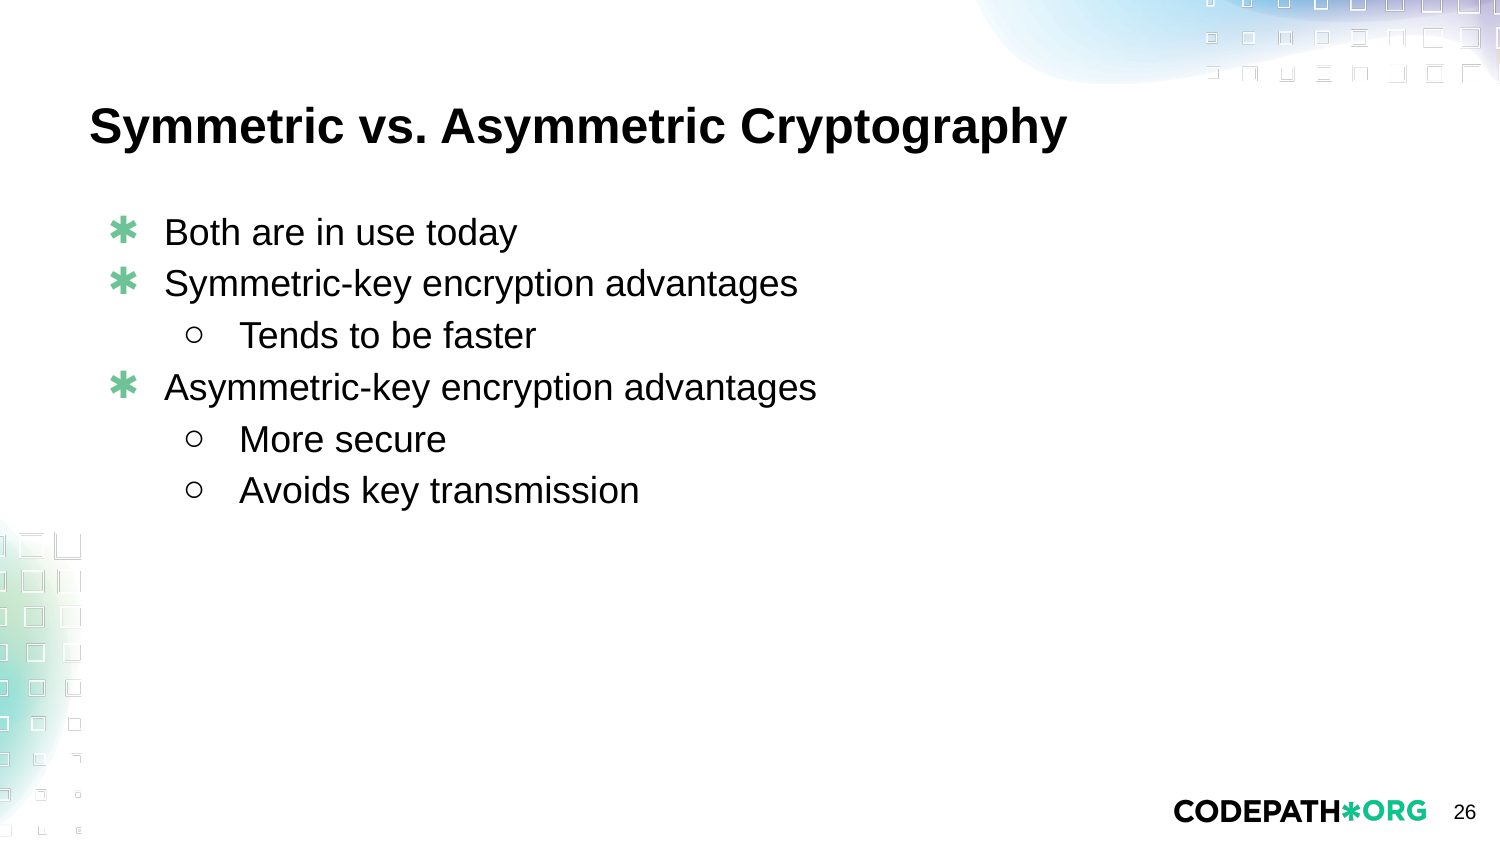

# Symmetric vs. Asymmetric Cryptography
Both are in use today
Symmetric-key encryption advantages
Tends to be faster
Asymmetric-key encryption advantages
More secure
Avoids key transmission
26